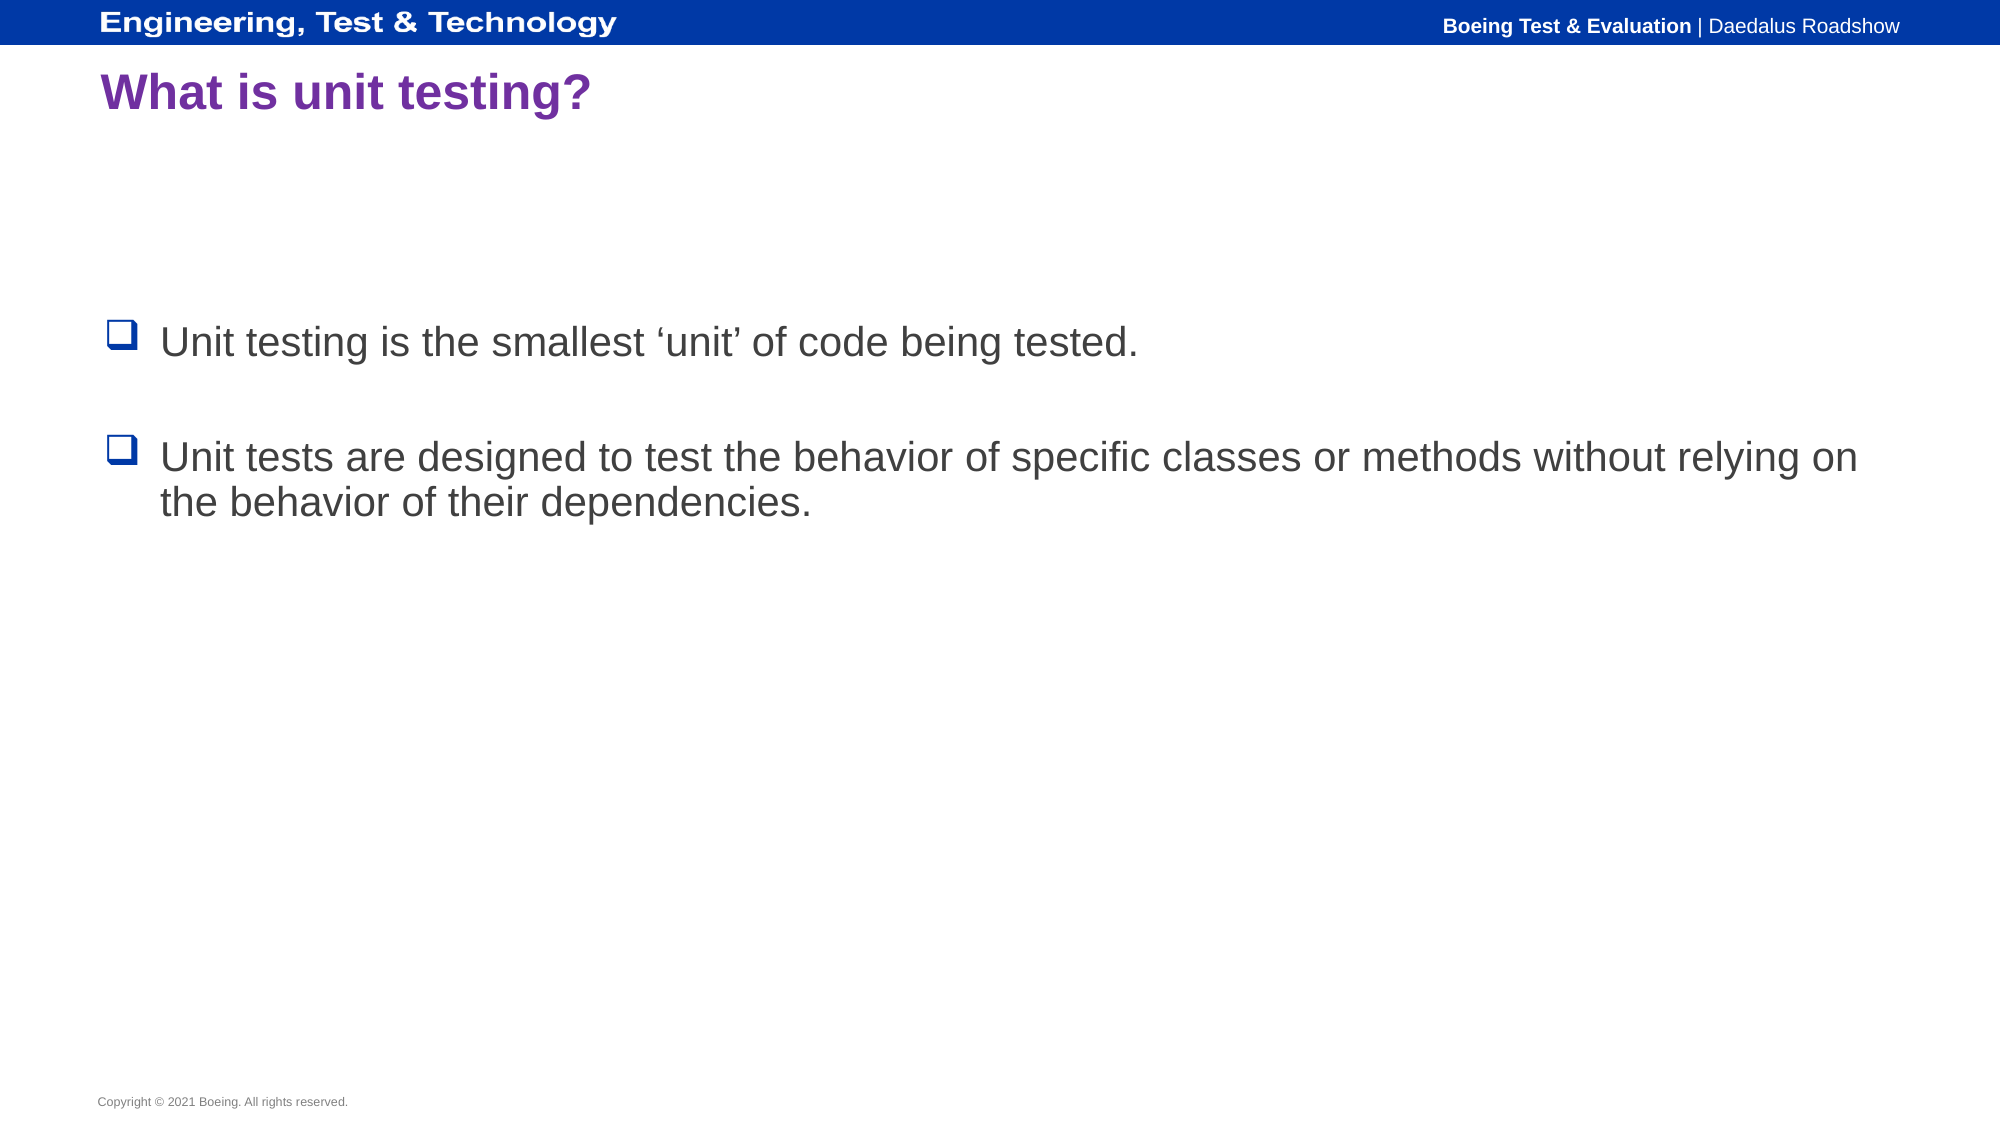

# What is unit testing?

Unit testing is the smallest ‘unit’ of code being tested.

Unit tests are designed to test the behavior of specific classes or methods without relying on the behavior of their dependencies.